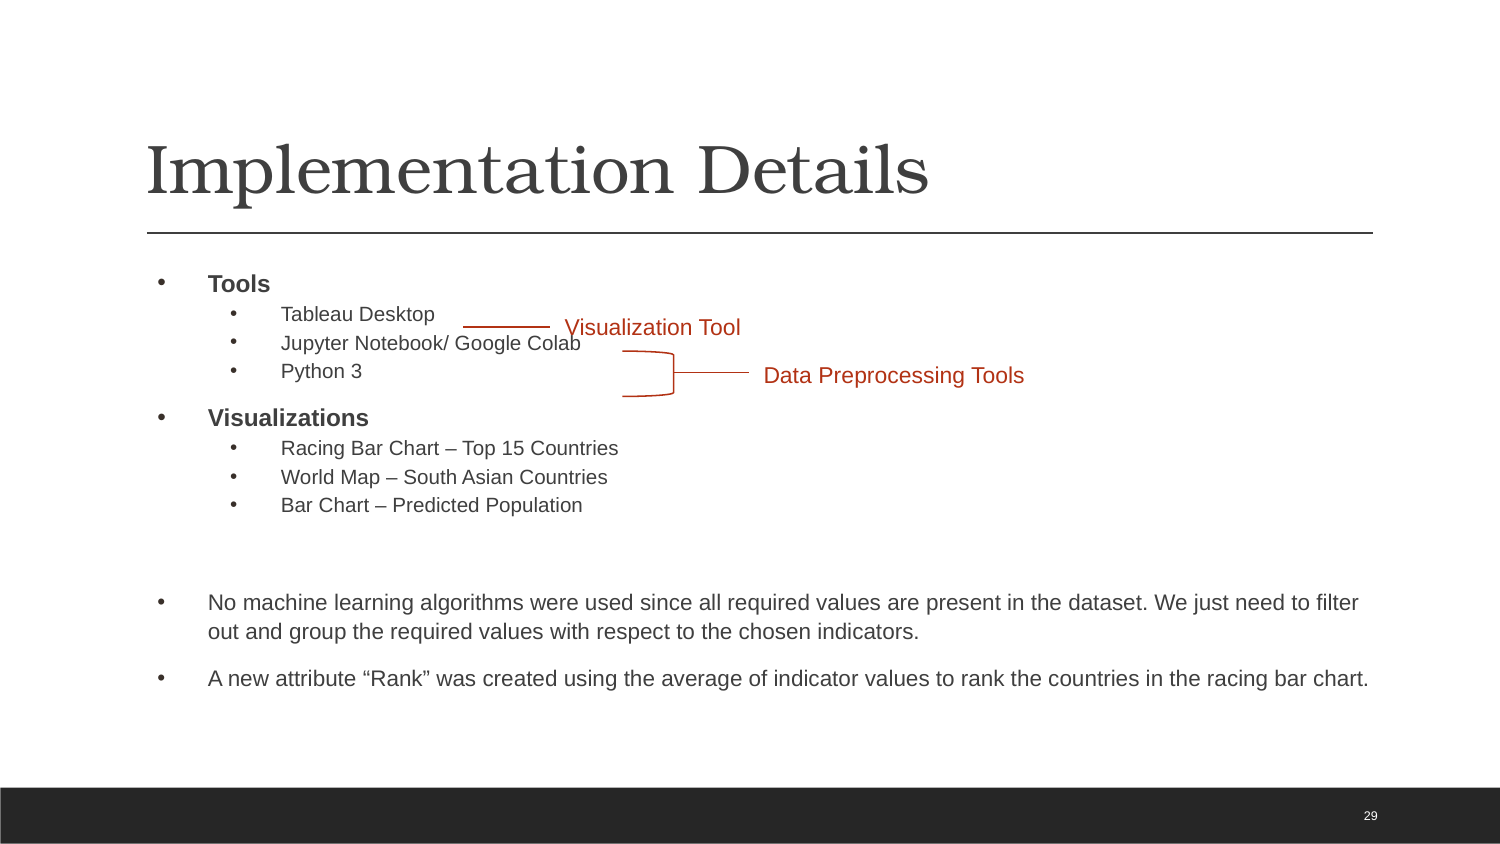

# Implementation Details
Tools
Tableau Desktop
Jupyter Notebook/ Google Colab
Python 3
Visualizations
Racing Bar Chart – Top 15 Countries
World Map – South Asian Countries
Bar Chart – Predicted Population

No machine learning algorithms were used since all required values are present in the dataset. We just need to filter out and group the required values with respect to the chosen indicators.
A new attribute “Rank” was created using the average of indicator values to rank the countries in the racing bar chart.

Visualization Tool

Data Preprocessing Tools
29